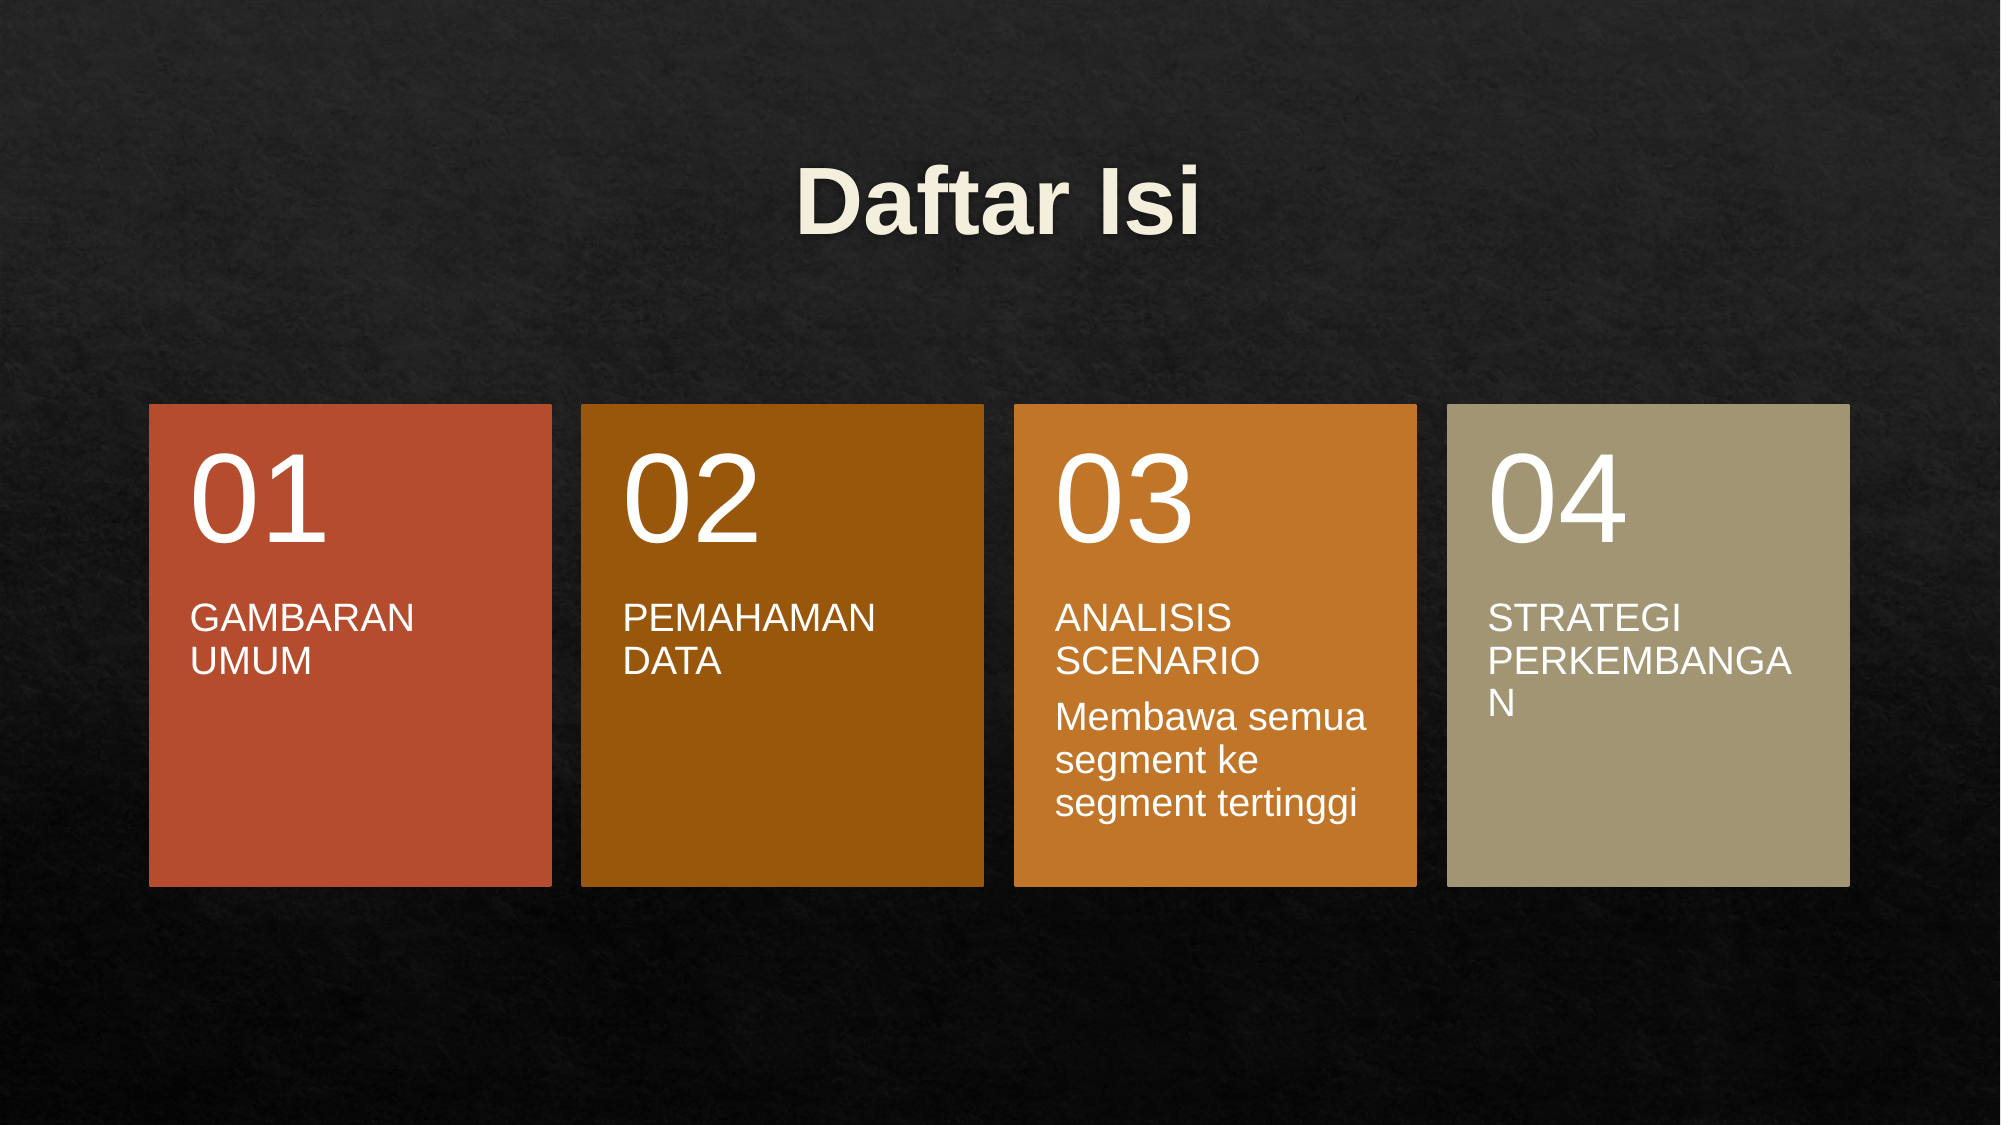

# Daftar Isi
Gambaran umum
01
Pemahaman data
02
Analisis scenario
Membawa semua segment ke segment tertinggi
03
Strategi perkembangan
04